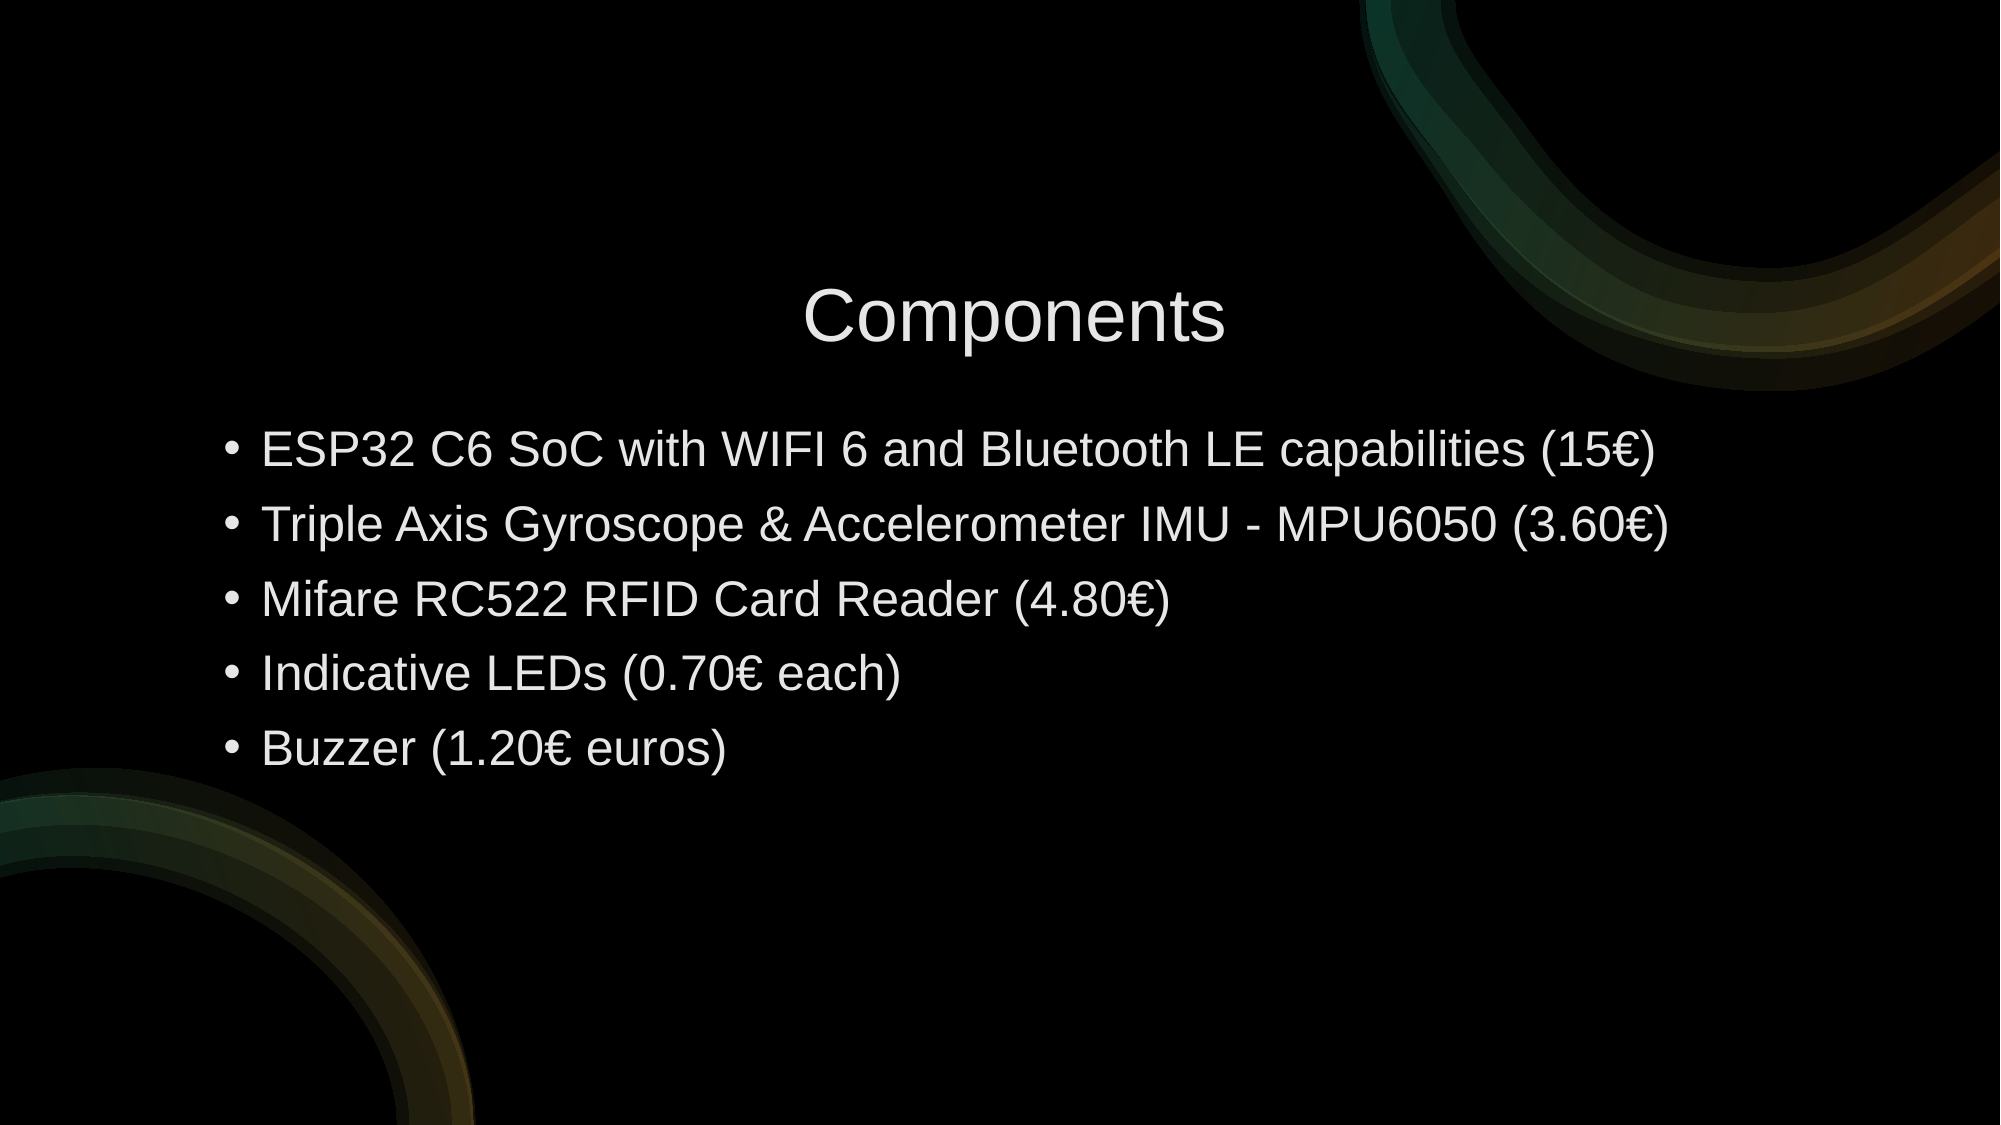

# Components
ESP32 C6 SoC with WIFI 6 and Bluetooth LE capabilities (15€)
Triple Axis Gyroscope & Accelerometer IMU - MPU6050 (3.60€)
Mifare RC522 RFID Card Reader (4.80€)
Indicative LEDs (0.70€ each)
Buzzer (1.20€ euros)